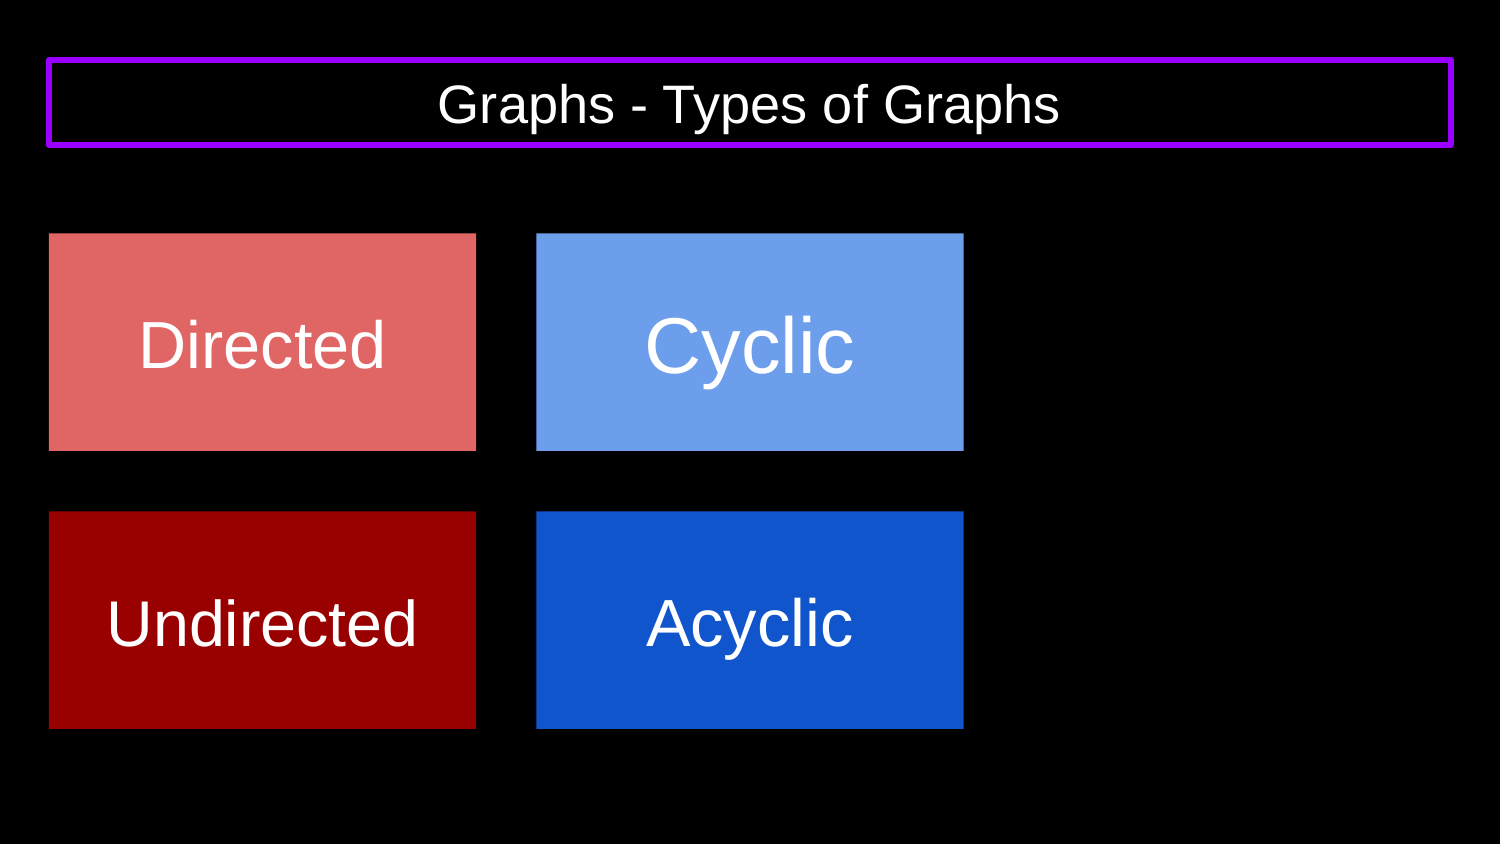

# Graphs - Types of Graphs
Directed
Cyclic
Undirected
Acyclic